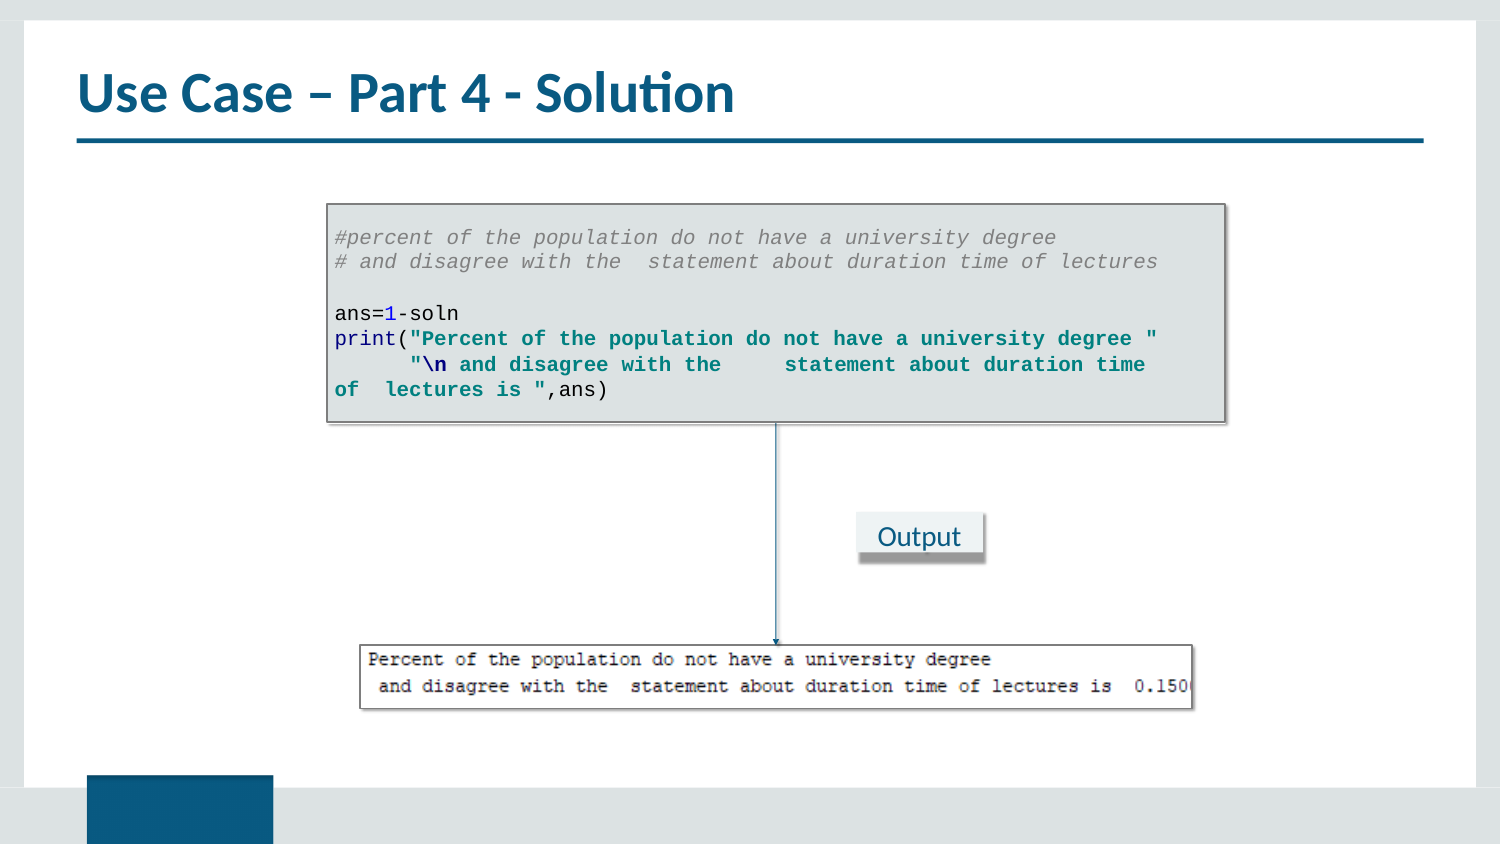

# Use Case – Part 4 - Solution

#percent of the population do not have a university degree
# and disagree with the	statement about duration time of lectures

ans=1-soln
print("Percent of the population do not have a university degree "
"\n and disagree with the	statement about duration time of  lectures is ",ans)

Output